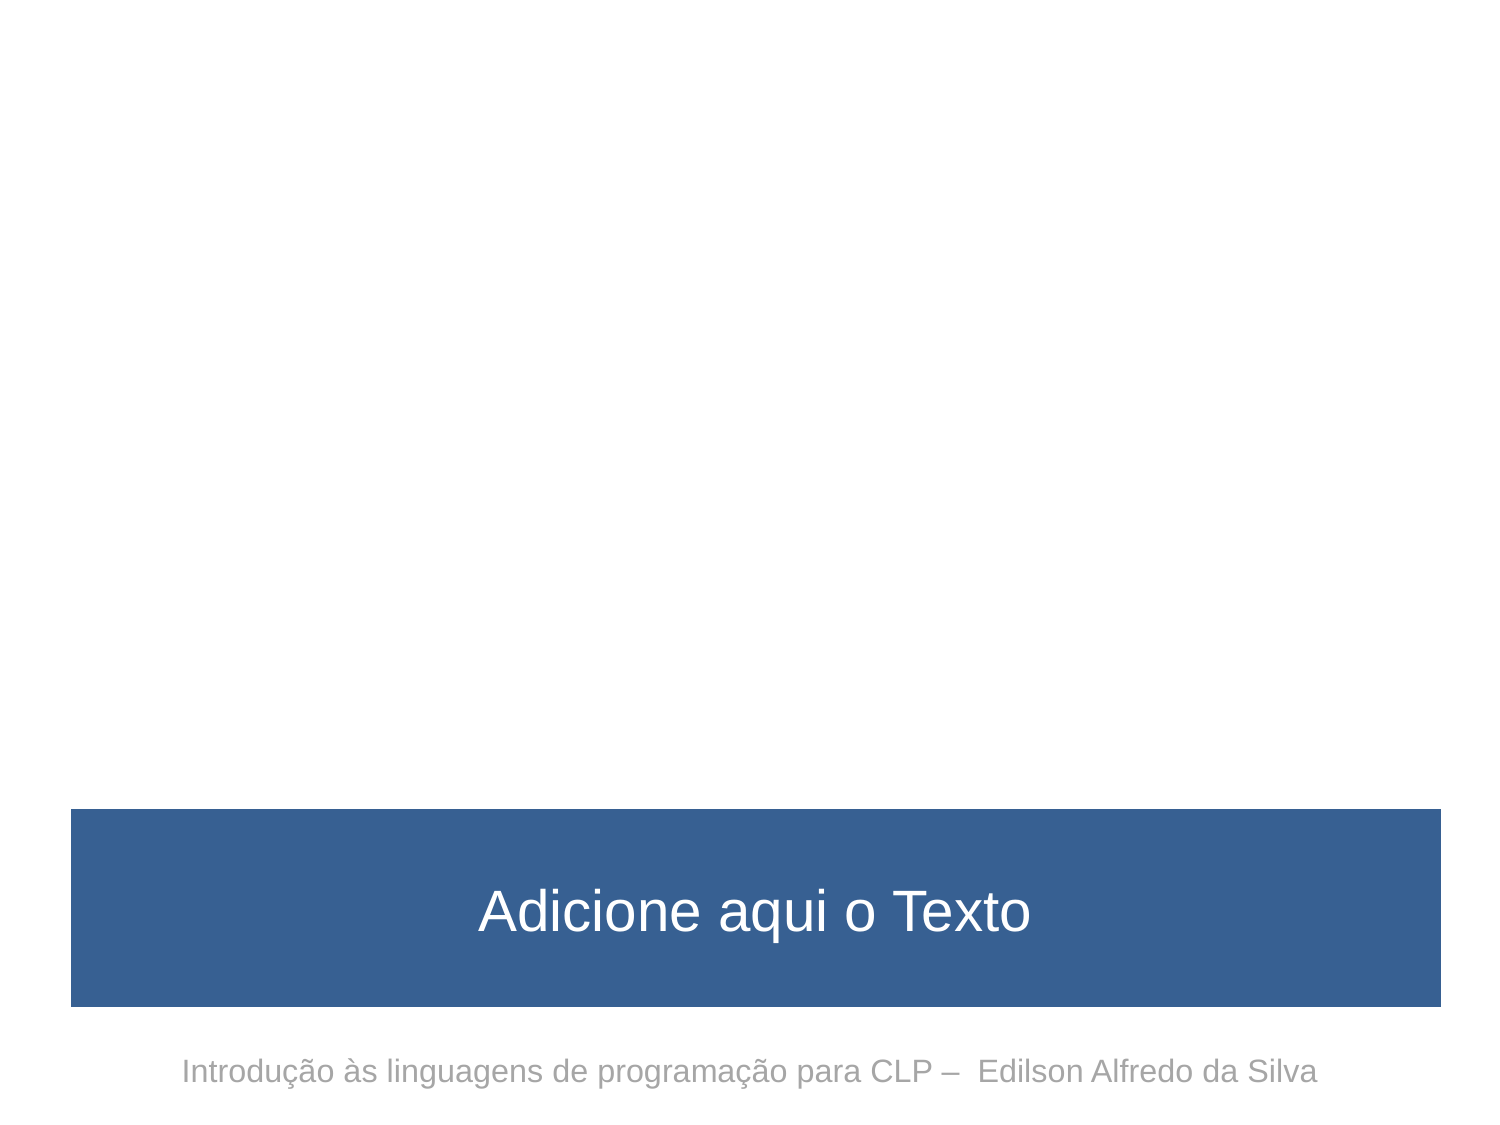

Adicione aqui o Texto
Introdução às linguagens de programação para CLP –  Edilson Alfredo da Silva